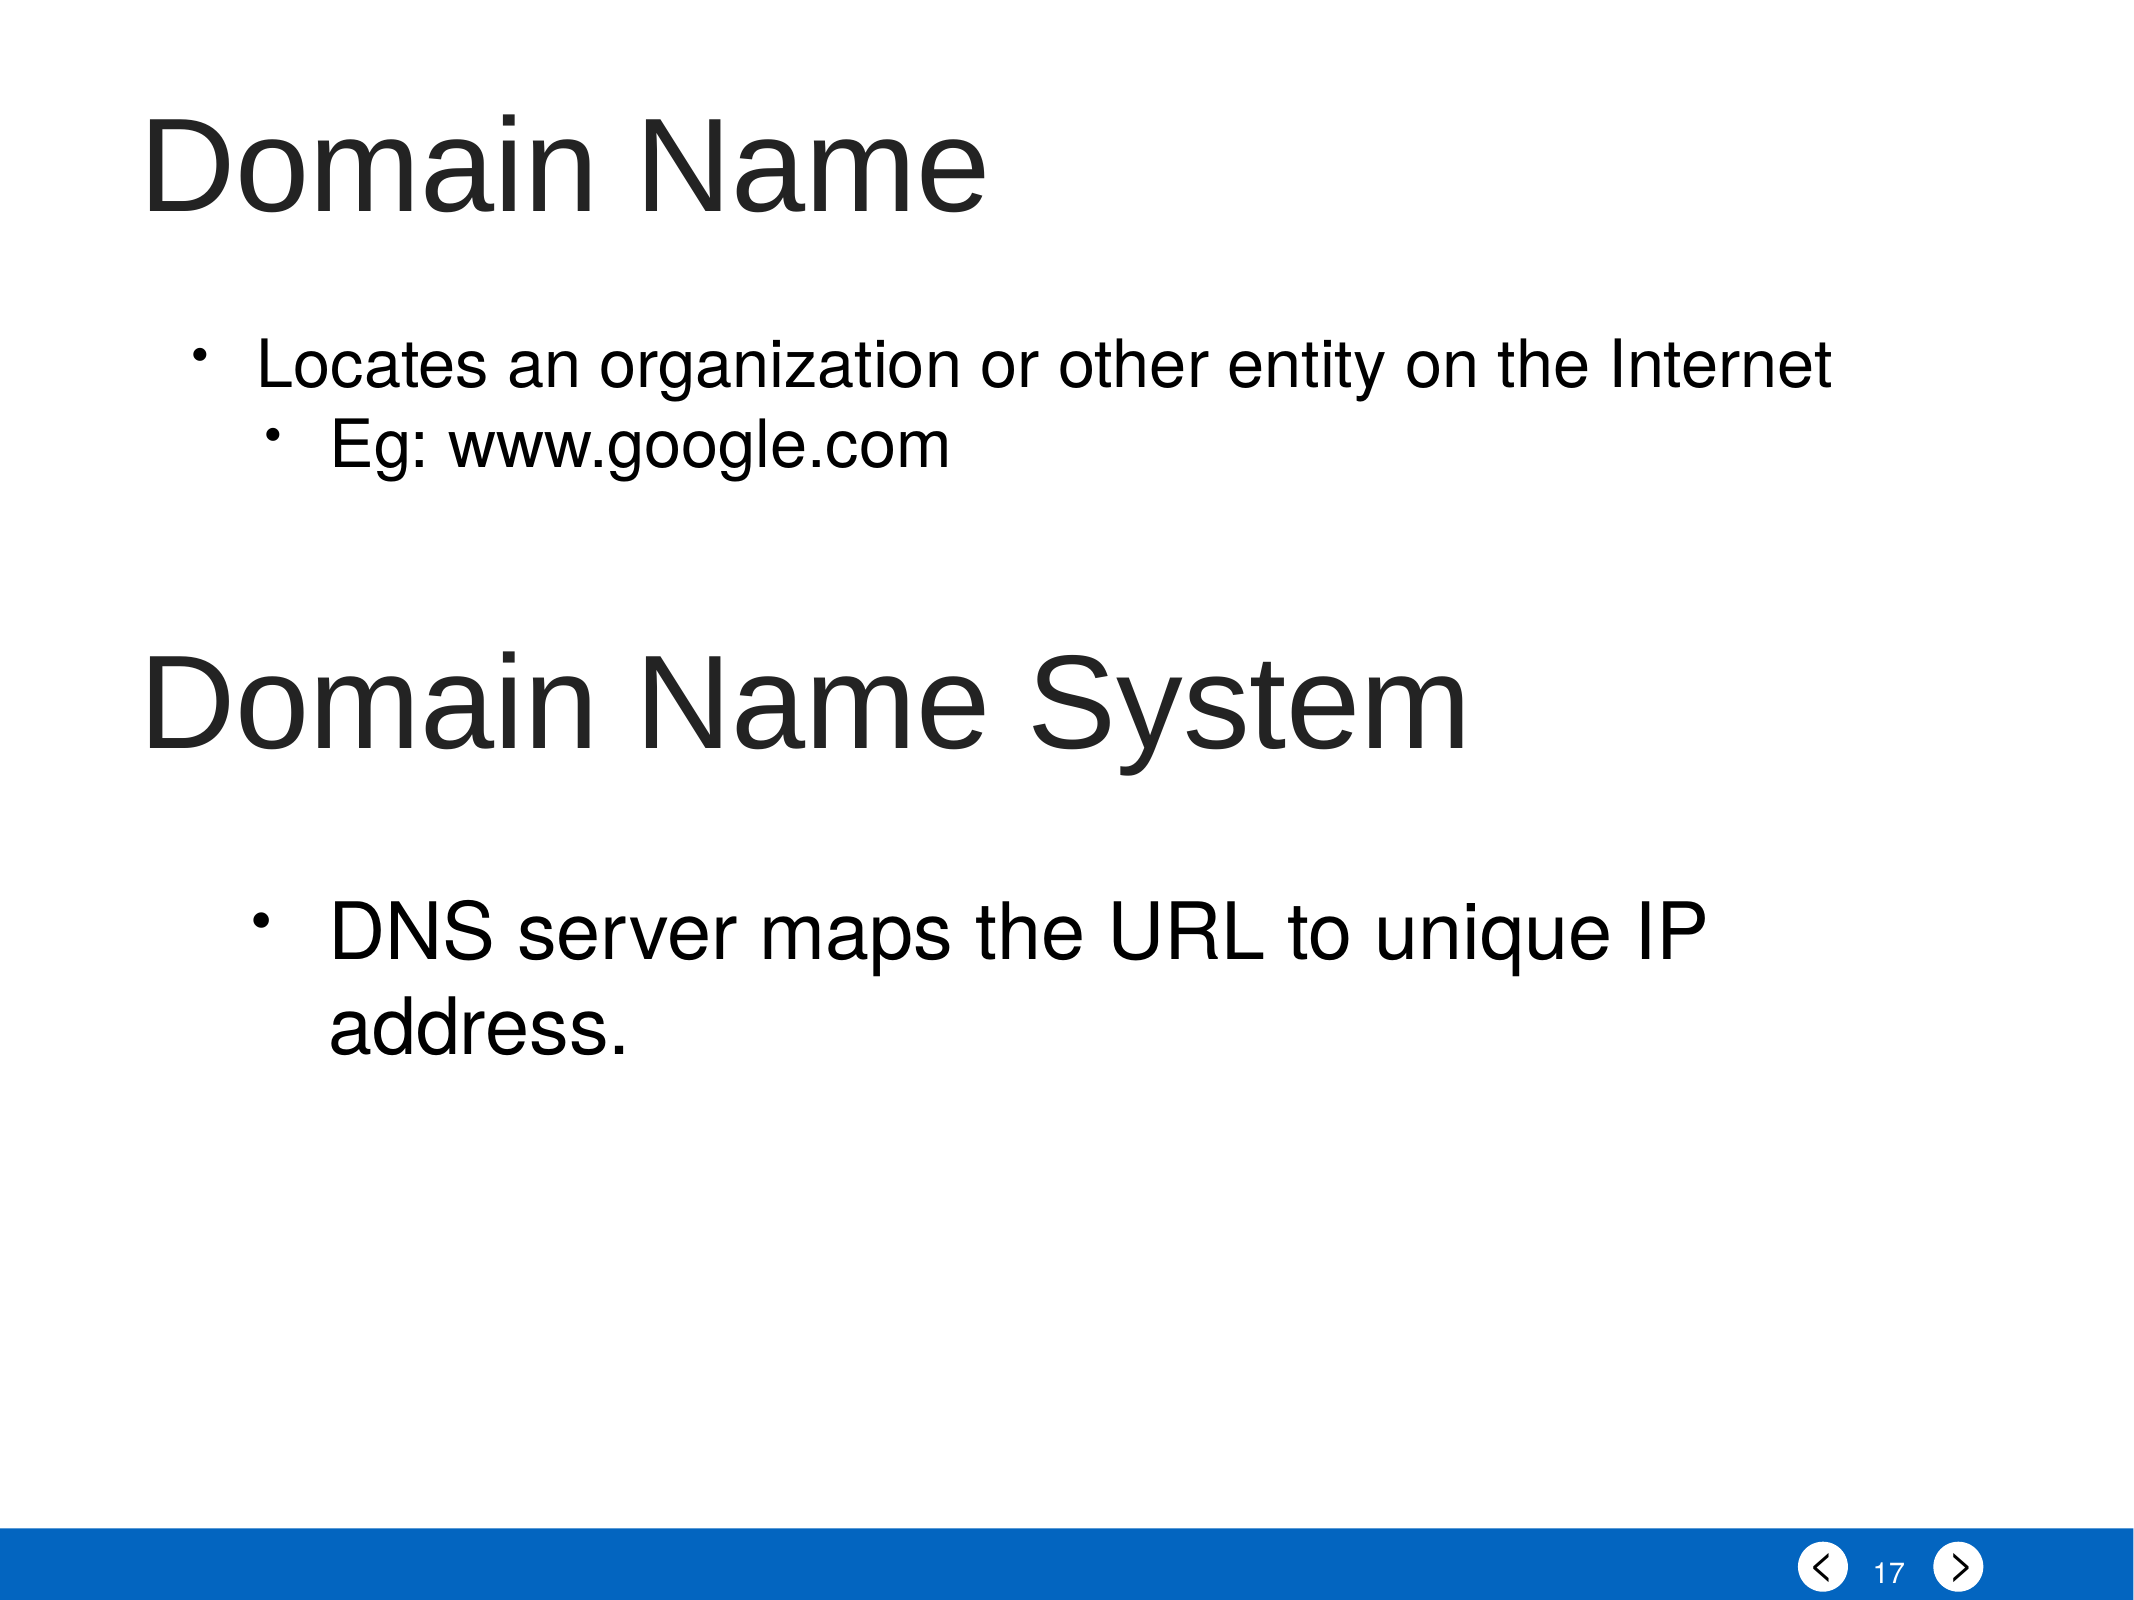

Domain Name
Locates an organization or other entity on the Internet
Eg: www.google.com

DNS server maps the URL to unique IP address.
Domain Name System
17